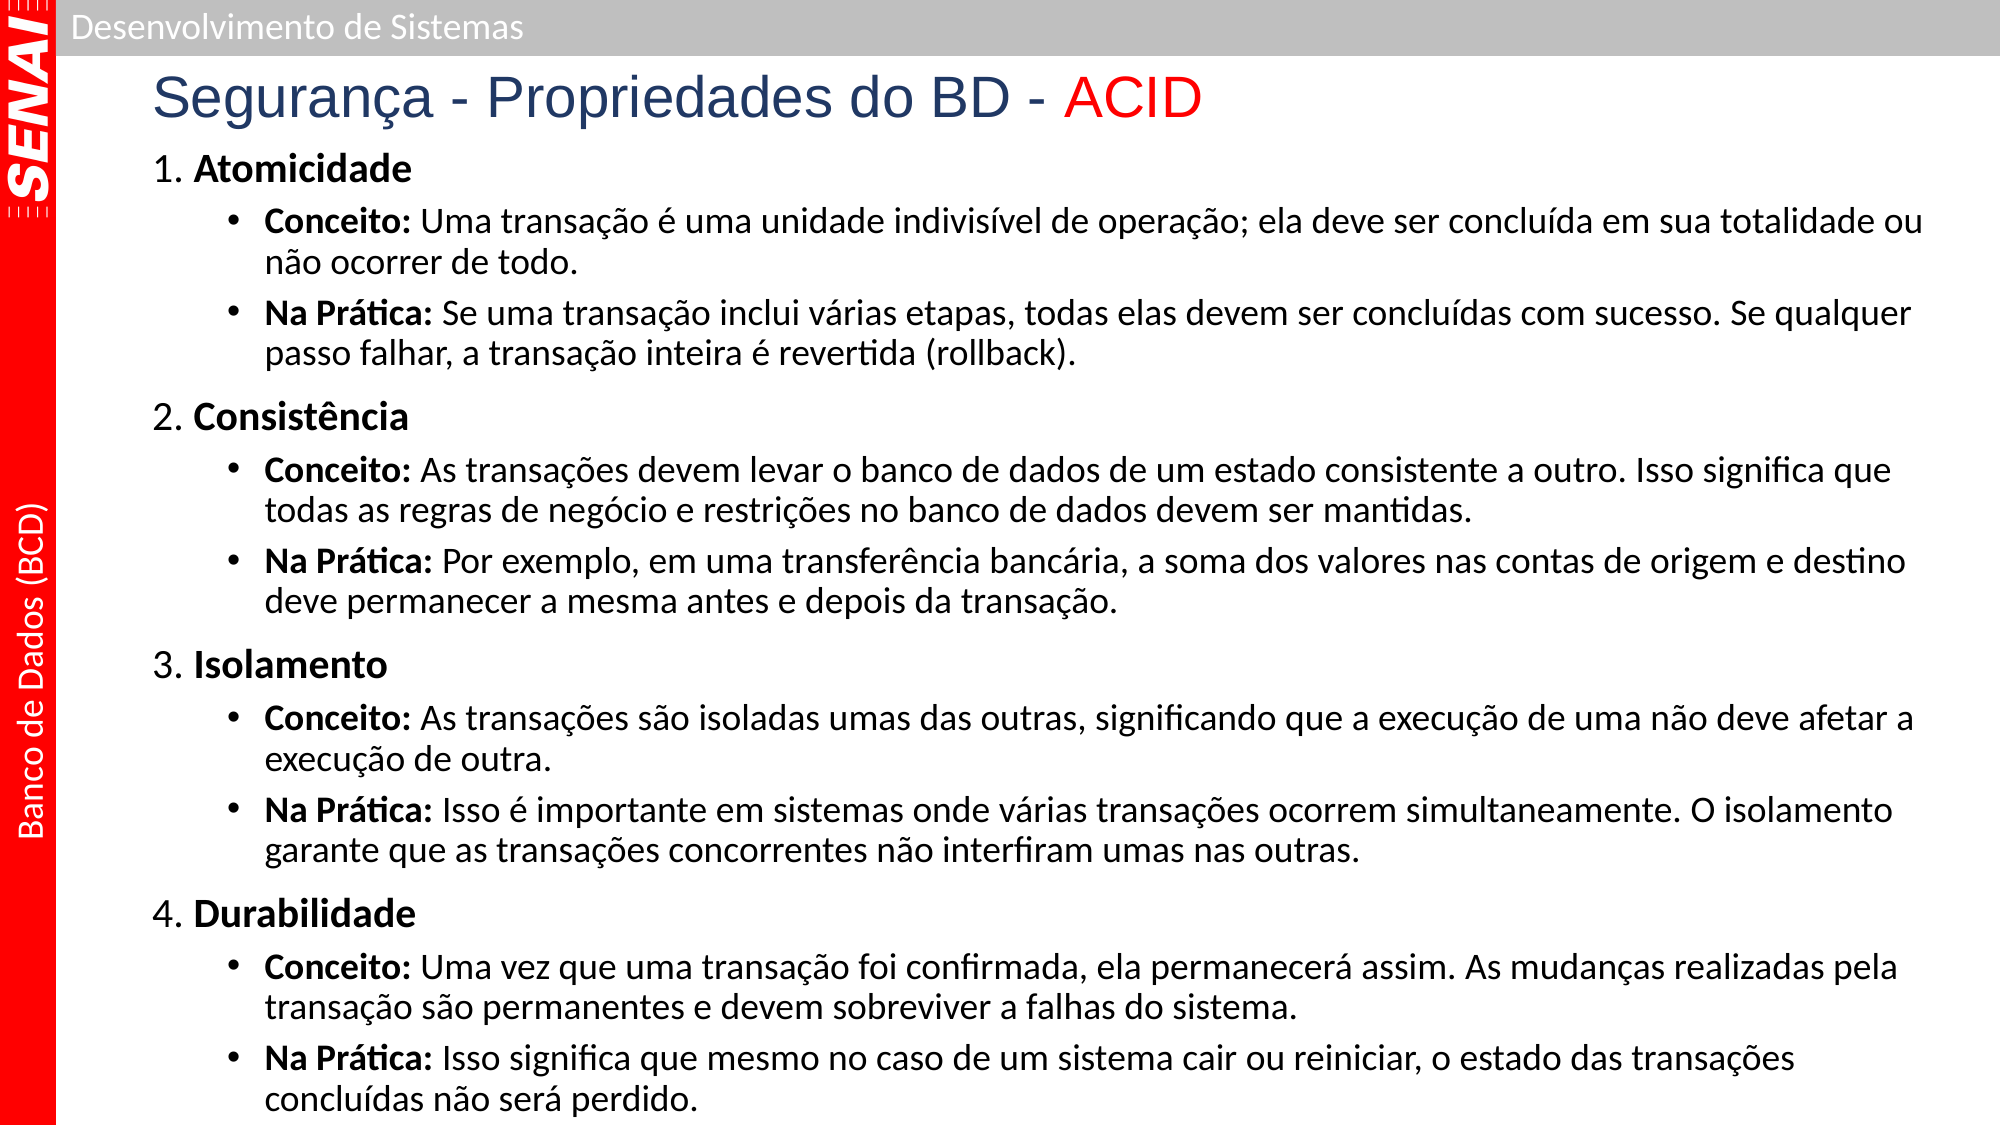

# Segurança - Propriedades do BD - ACID
1. Atomicidade
Conceito: Uma transação é uma unidade indivisível de operação; ela deve ser concluída em sua totalidade ou não ocorrer de todo.
Na Prática: Se uma transação inclui várias etapas, todas elas devem ser concluídas com sucesso. Se qualquer passo falhar, a transação inteira é revertida (rollback).
2. Consistência
Conceito: As transações devem levar o banco de dados de um estado consistente a outro. Isso significa que todas as regras de negócio e restrições no banco de dados devem ser mantidas.
Na Prática: Por exemplo, em uma transferência bancária, a soma dos valores nas contas de origem e destino deve permanecer a mesma antes e depois da transação.
3. Isolamento
Conceito: As transações são isoladas umas das outras, significando que a execução de uma não deve afetar a execução de outra.
Na Prática: Isso é importante em sistemas onde várias transações ocorrem simultaneamente. O isolamento garante que as transações concorrentes não interfiram umas nas outras.
4. Durabilidade
Conceito: Uma vez que uma transação foi confirmada, ela permanecerá assim. As mudanças realizadas pela transação são permanentes e devem sobreviver a falhas do sistema.
Na Prática: Isso significa que mesmo no caso de um sistema cair ou reiniciar, o estado das transações concluídas não será perdido.